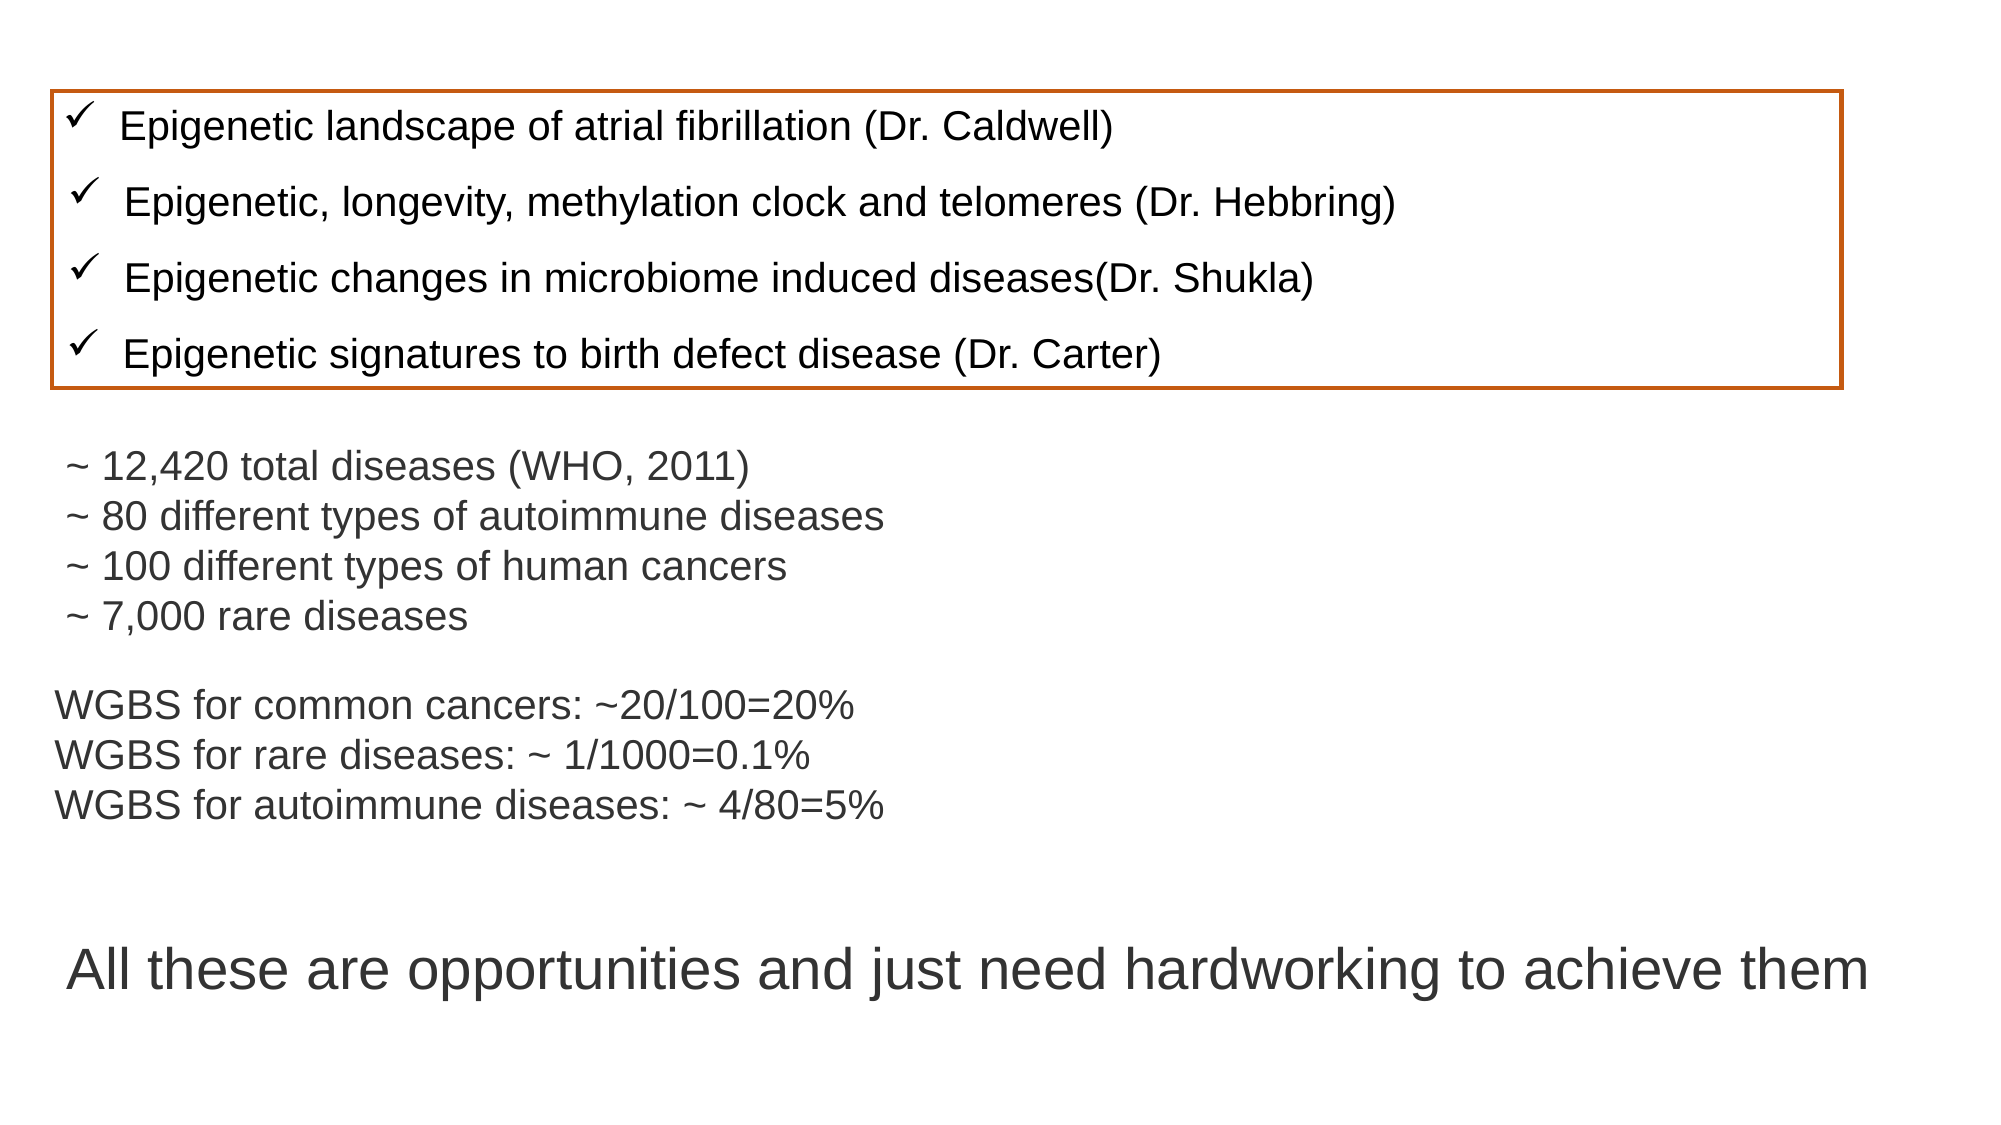

Epigenetic landscape of atrial fibrillation (Dr. Caldwell)

Epigenetic, longevity, methylation clock and telomeres (Dr. Hebbring)
Epigenetic changes in microbiome induced diseases(Dr. Shukla)
Epigenetic signatures to birth defect disease (Dr. Carter)
~ 12,420 total diseases (WHO, 2011)
~ 80 different types of autoimmune diseases
~ 100 different types of human cancers
~ 7,000 rare diseases
WGBS for common cancers: ~20/100=20%
WGBS for rare diseases: ~ 1/1000=0.1%
WGBS for autoimmune diseases: ~ 4/80=5%
All these are opportunities and just need hardworking to achieve them